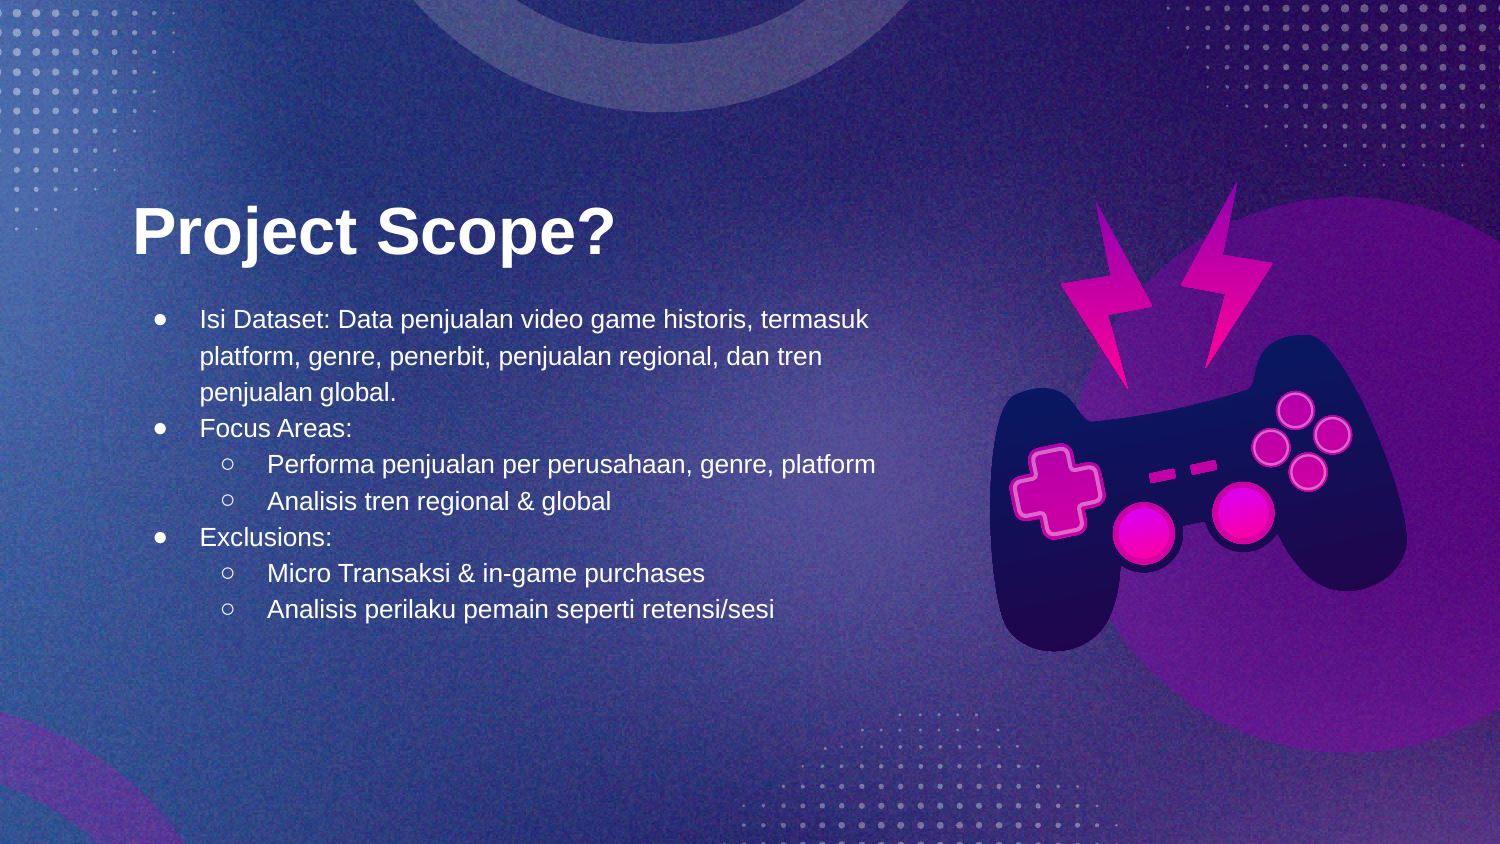

# Project Scope?

Isi Dataset: Data penjualan video game historis, termasuk platform, genre, penerbit, penjualan regional, dan tren penjualan global.
Focus Areas:
Performa penjualan per perusahaan, genre, platform
Analisis tren regional & global
Exclusions:
Micro Transaksi & in-game purchases
Analisis perilaku pemain seperti retensi/sesi